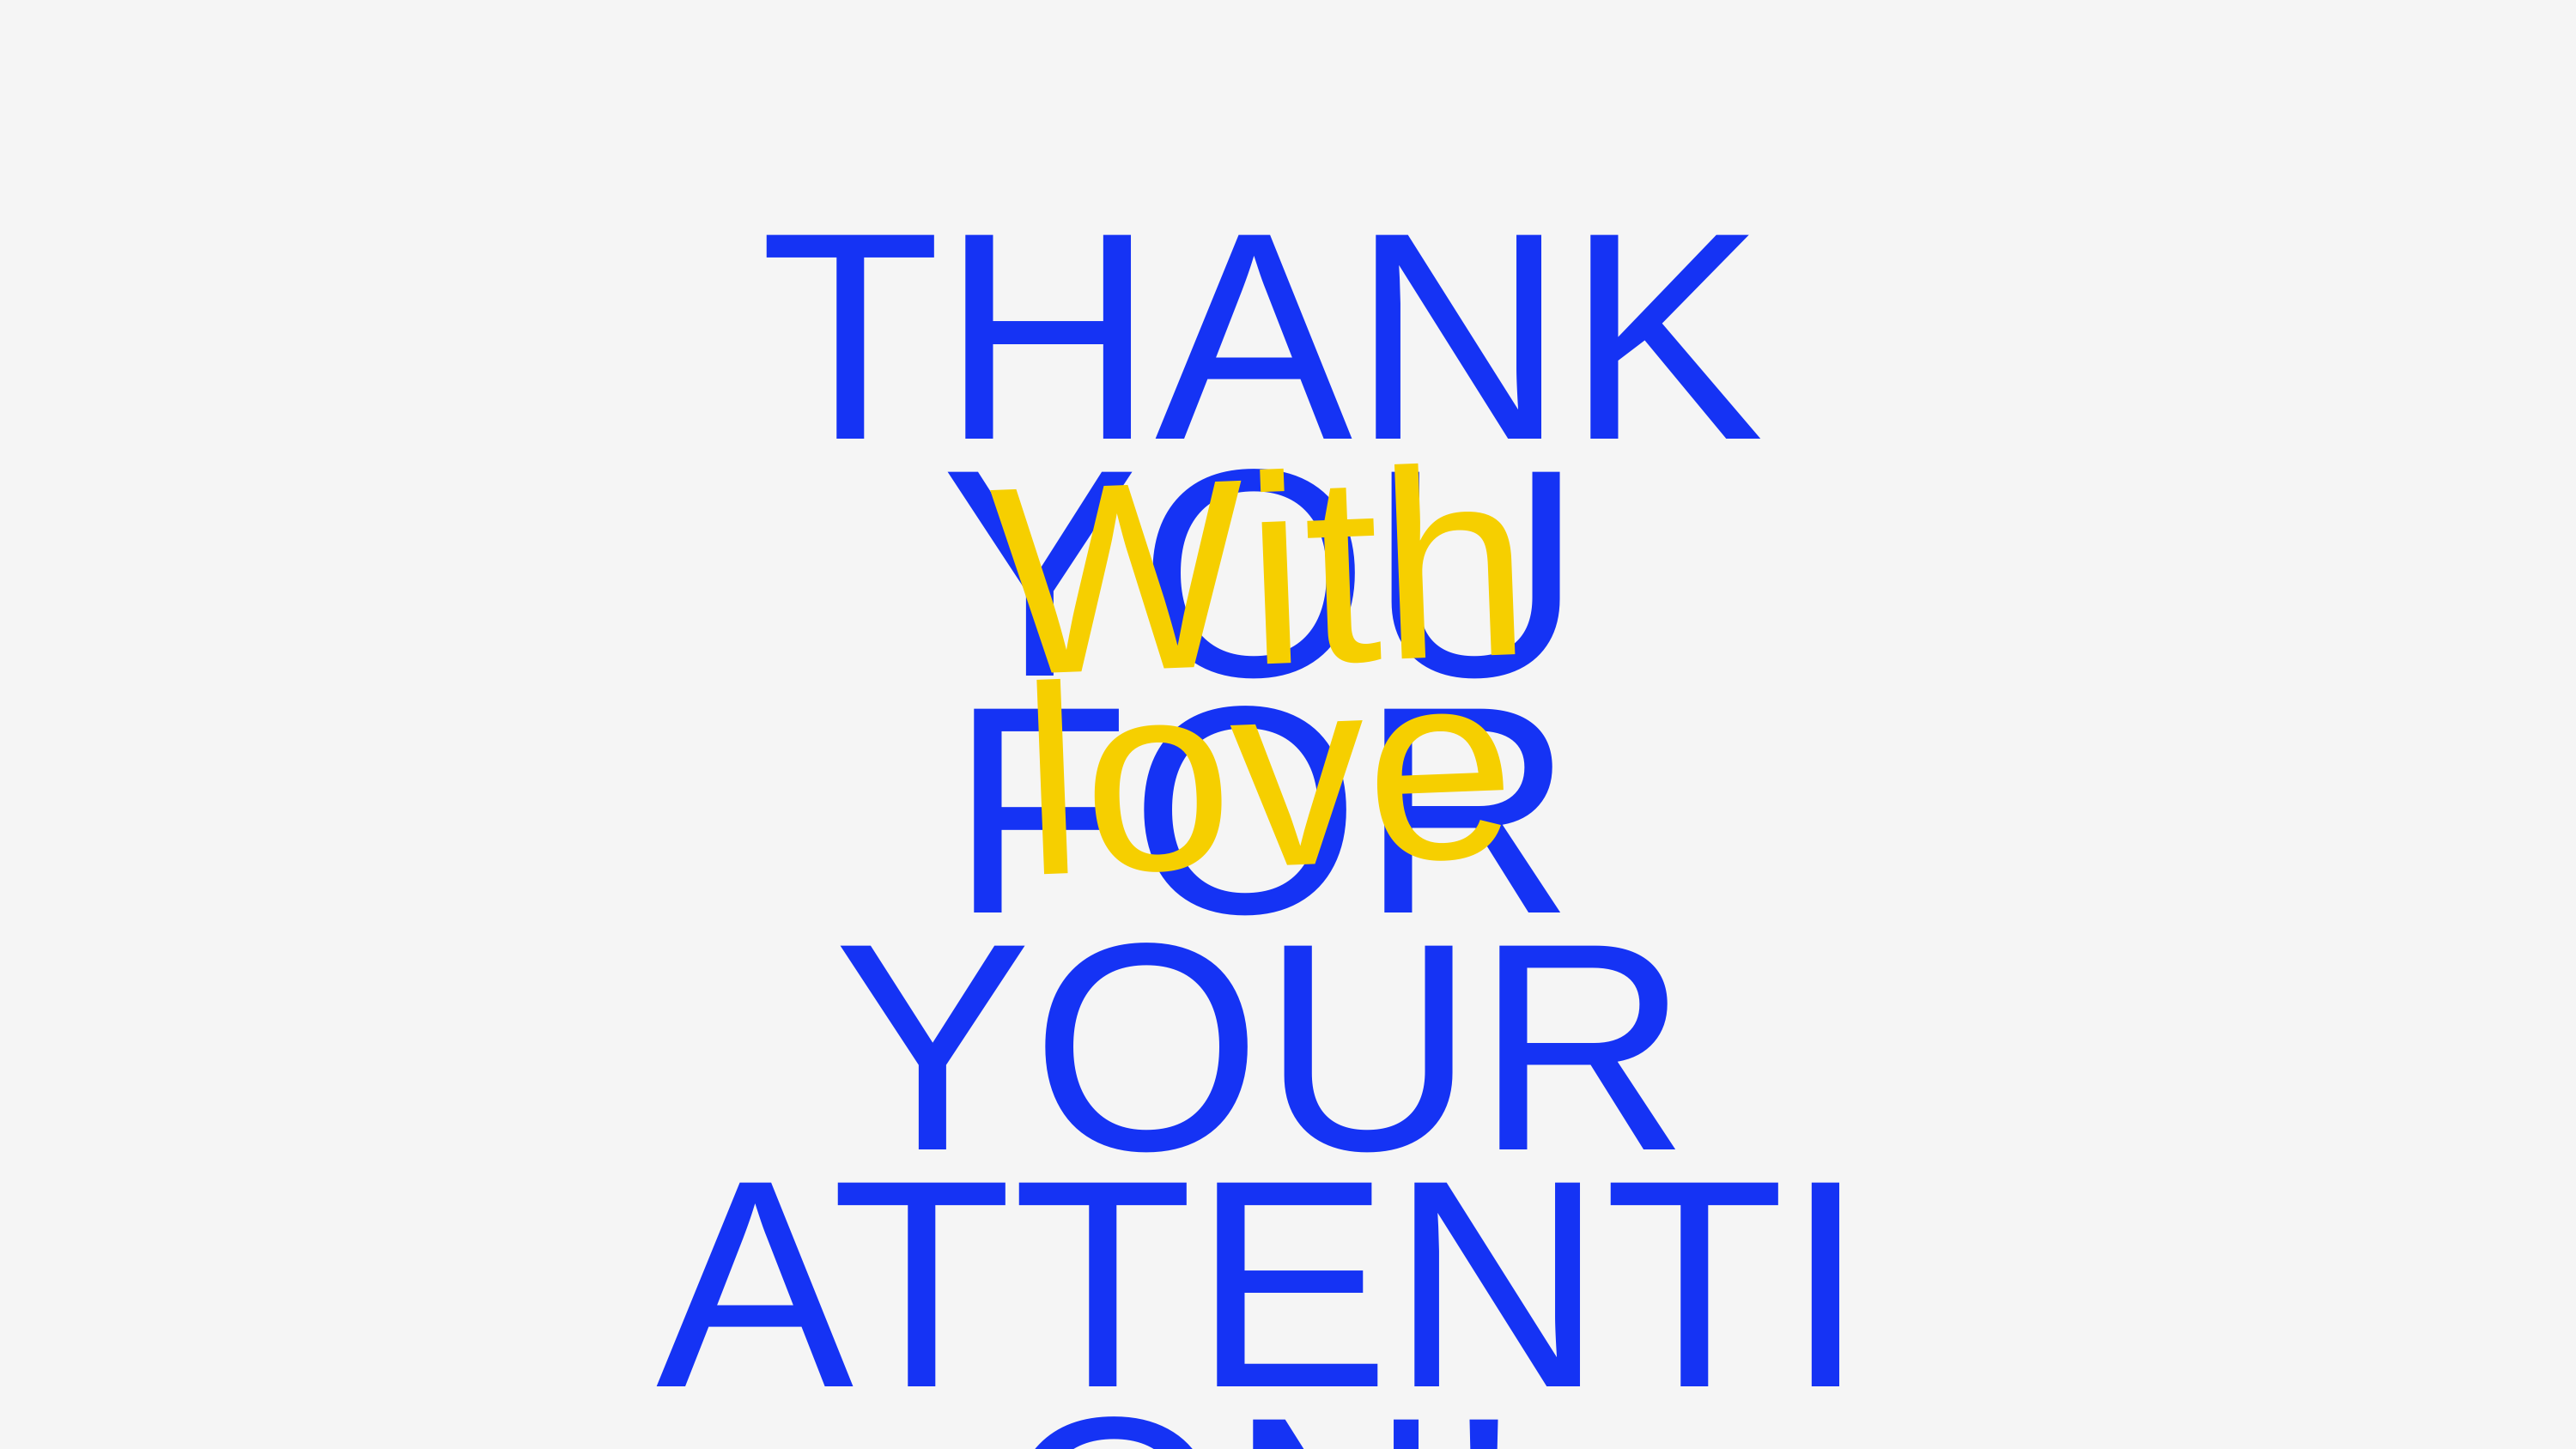

THANK YOU FOR YOUR ATTENTION!
With love